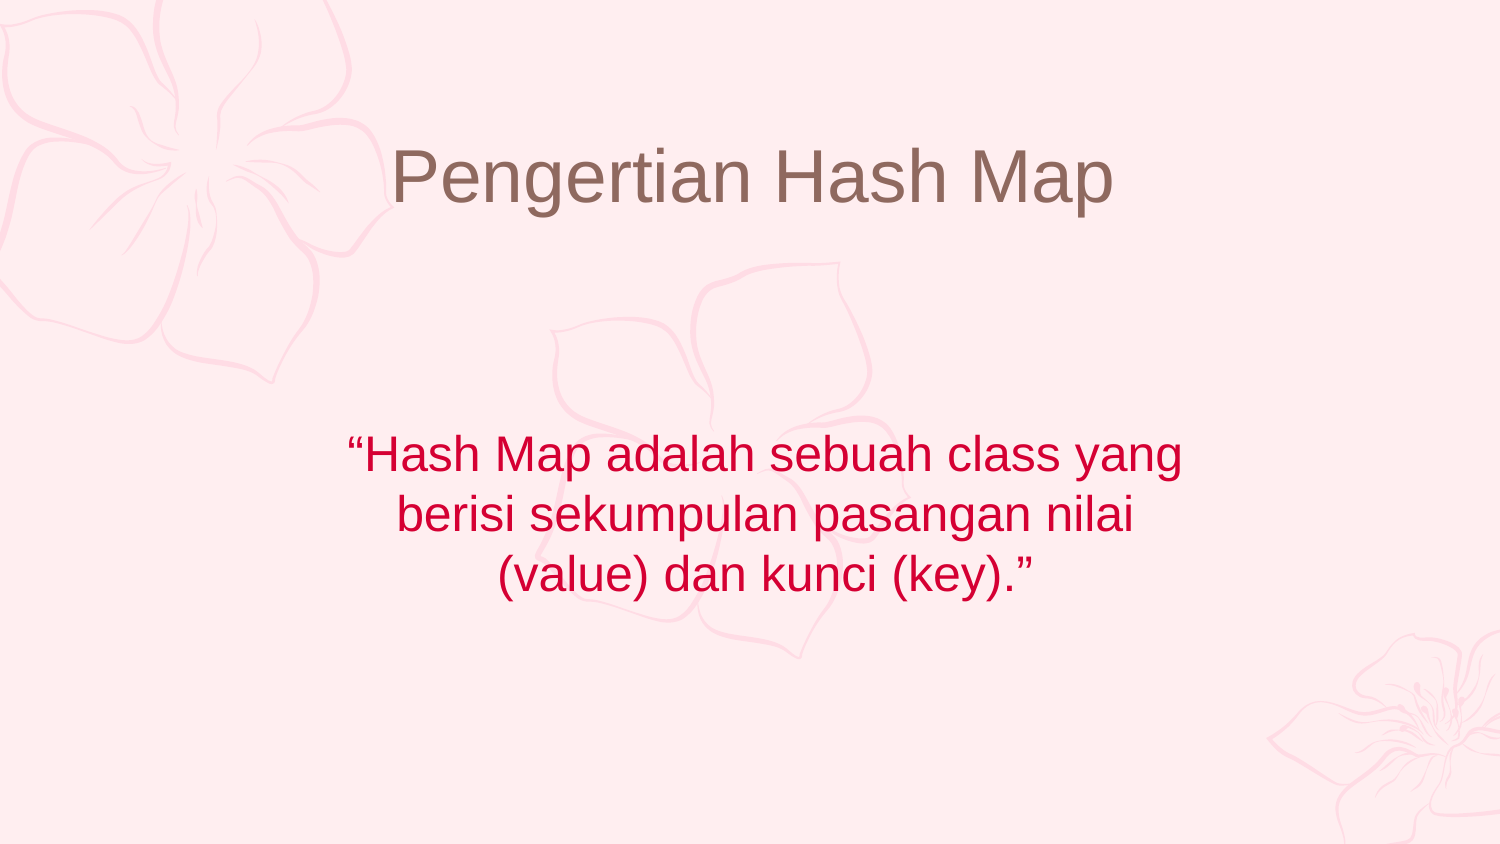

# Pengertian Hash Map

“Hash Map adalah sebuah class yang berisi sekumpulan pasangan nilai (value) dan kunci (key).”